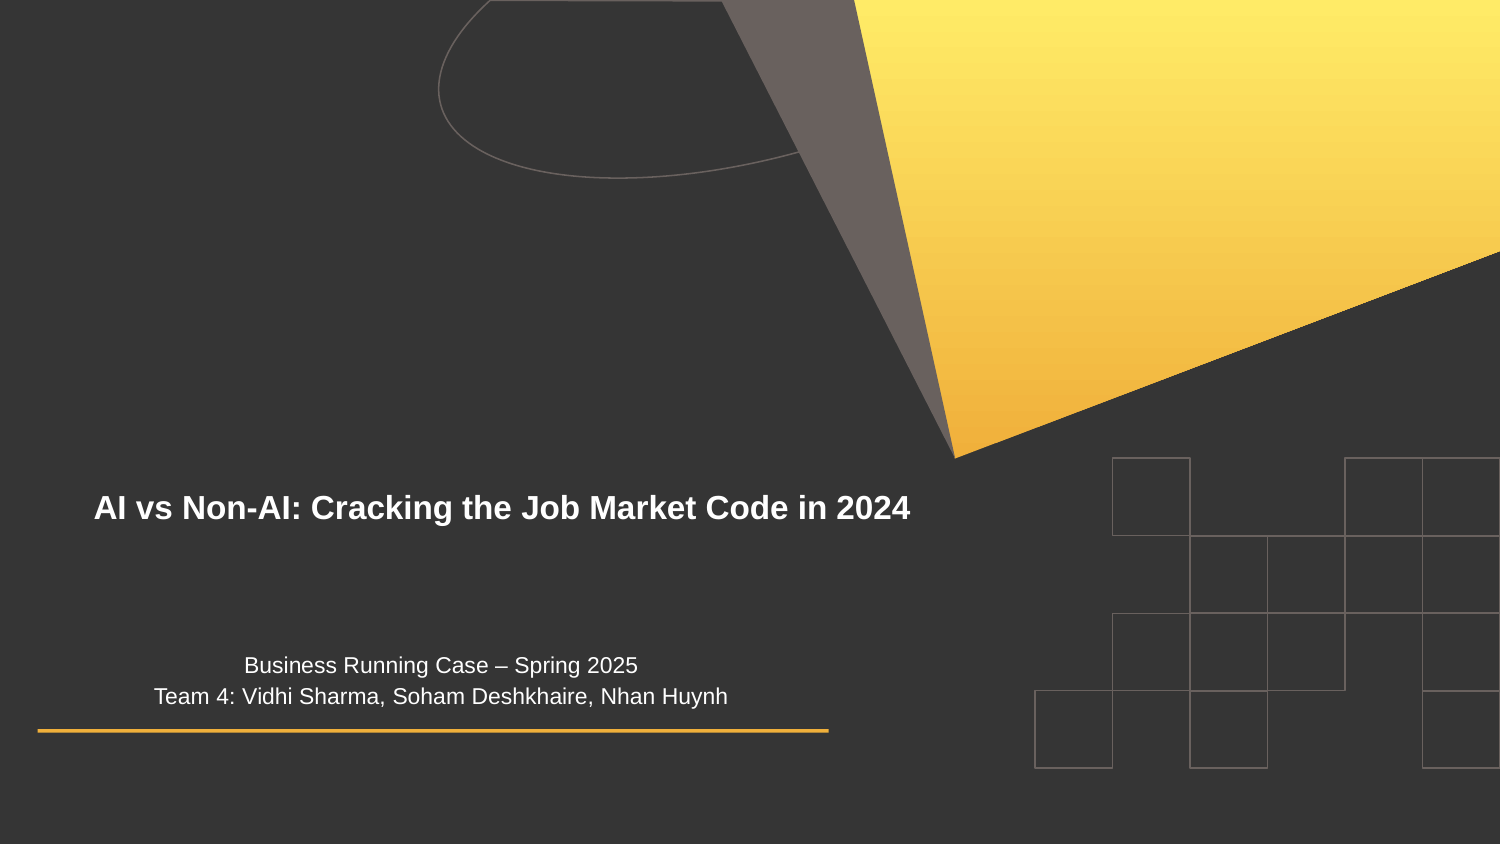

# AI vs Non-AI: Cracking the Job Market Code in 2024

Business Running Case – Spring 2025
Team 4: Vidhi Sharma, Soham Deshkhaire, Nhan Huynh